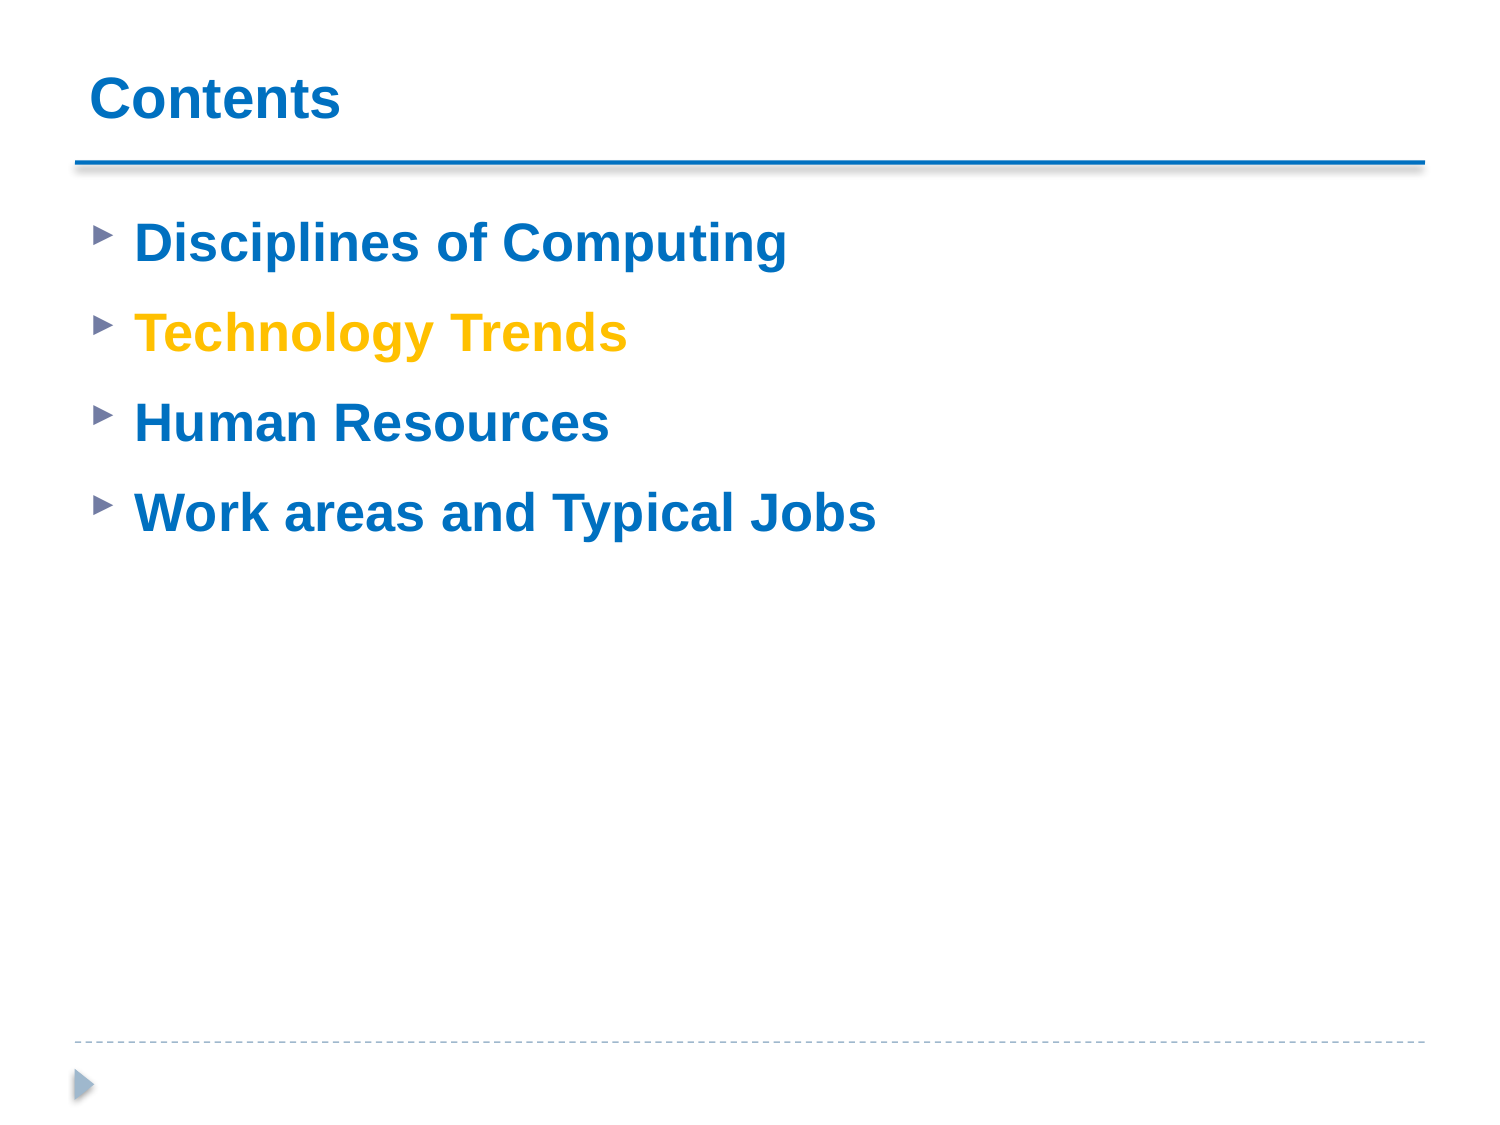

# Contents
Disciplines of Computing
Technology Trends
Human Resources
Work areas and Typical Jobs